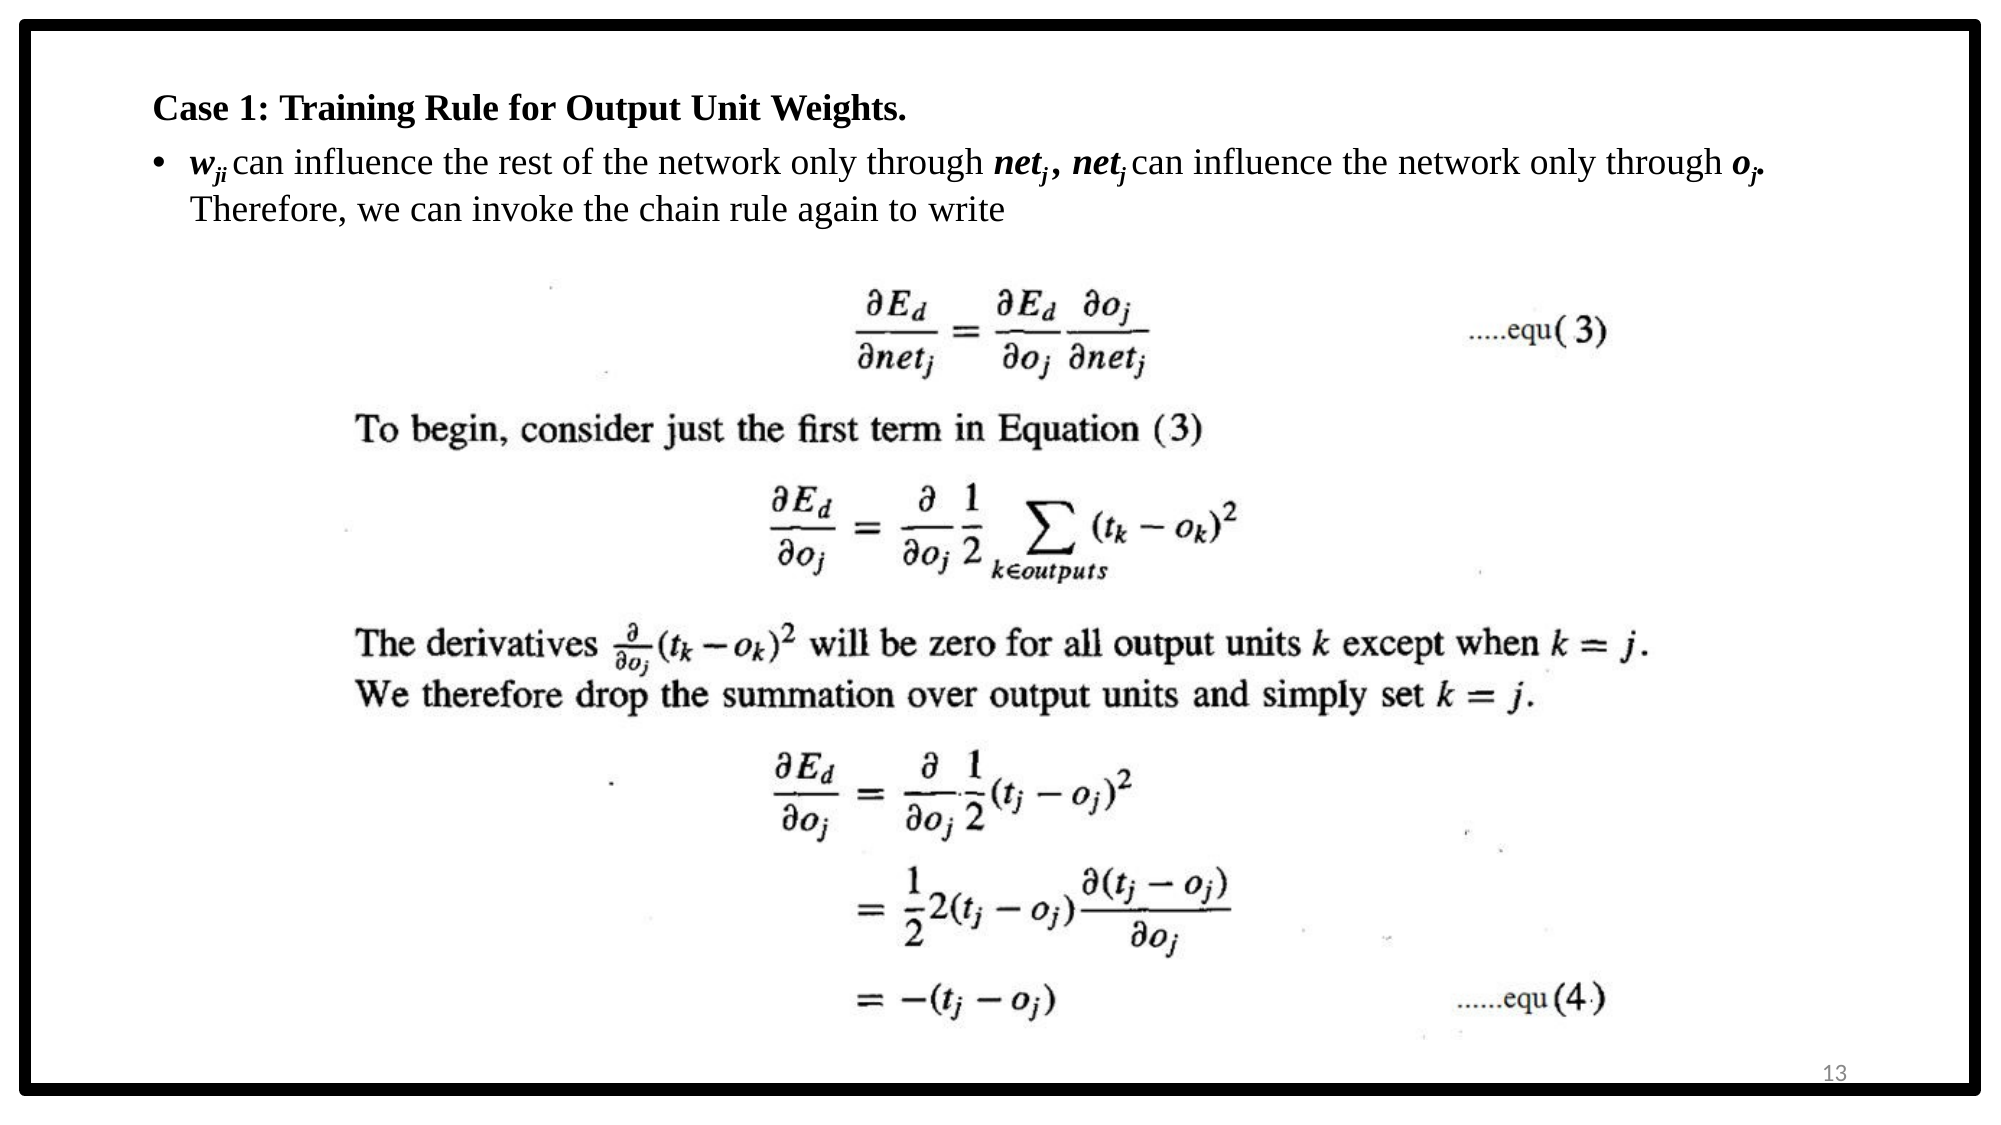

Case 1: Training Rule for Output Unit Weights.
wji can influence the rest of the network only through netj , netj can influence the network only through oj.
Therefore, we can invoke the chain rule again to write

13